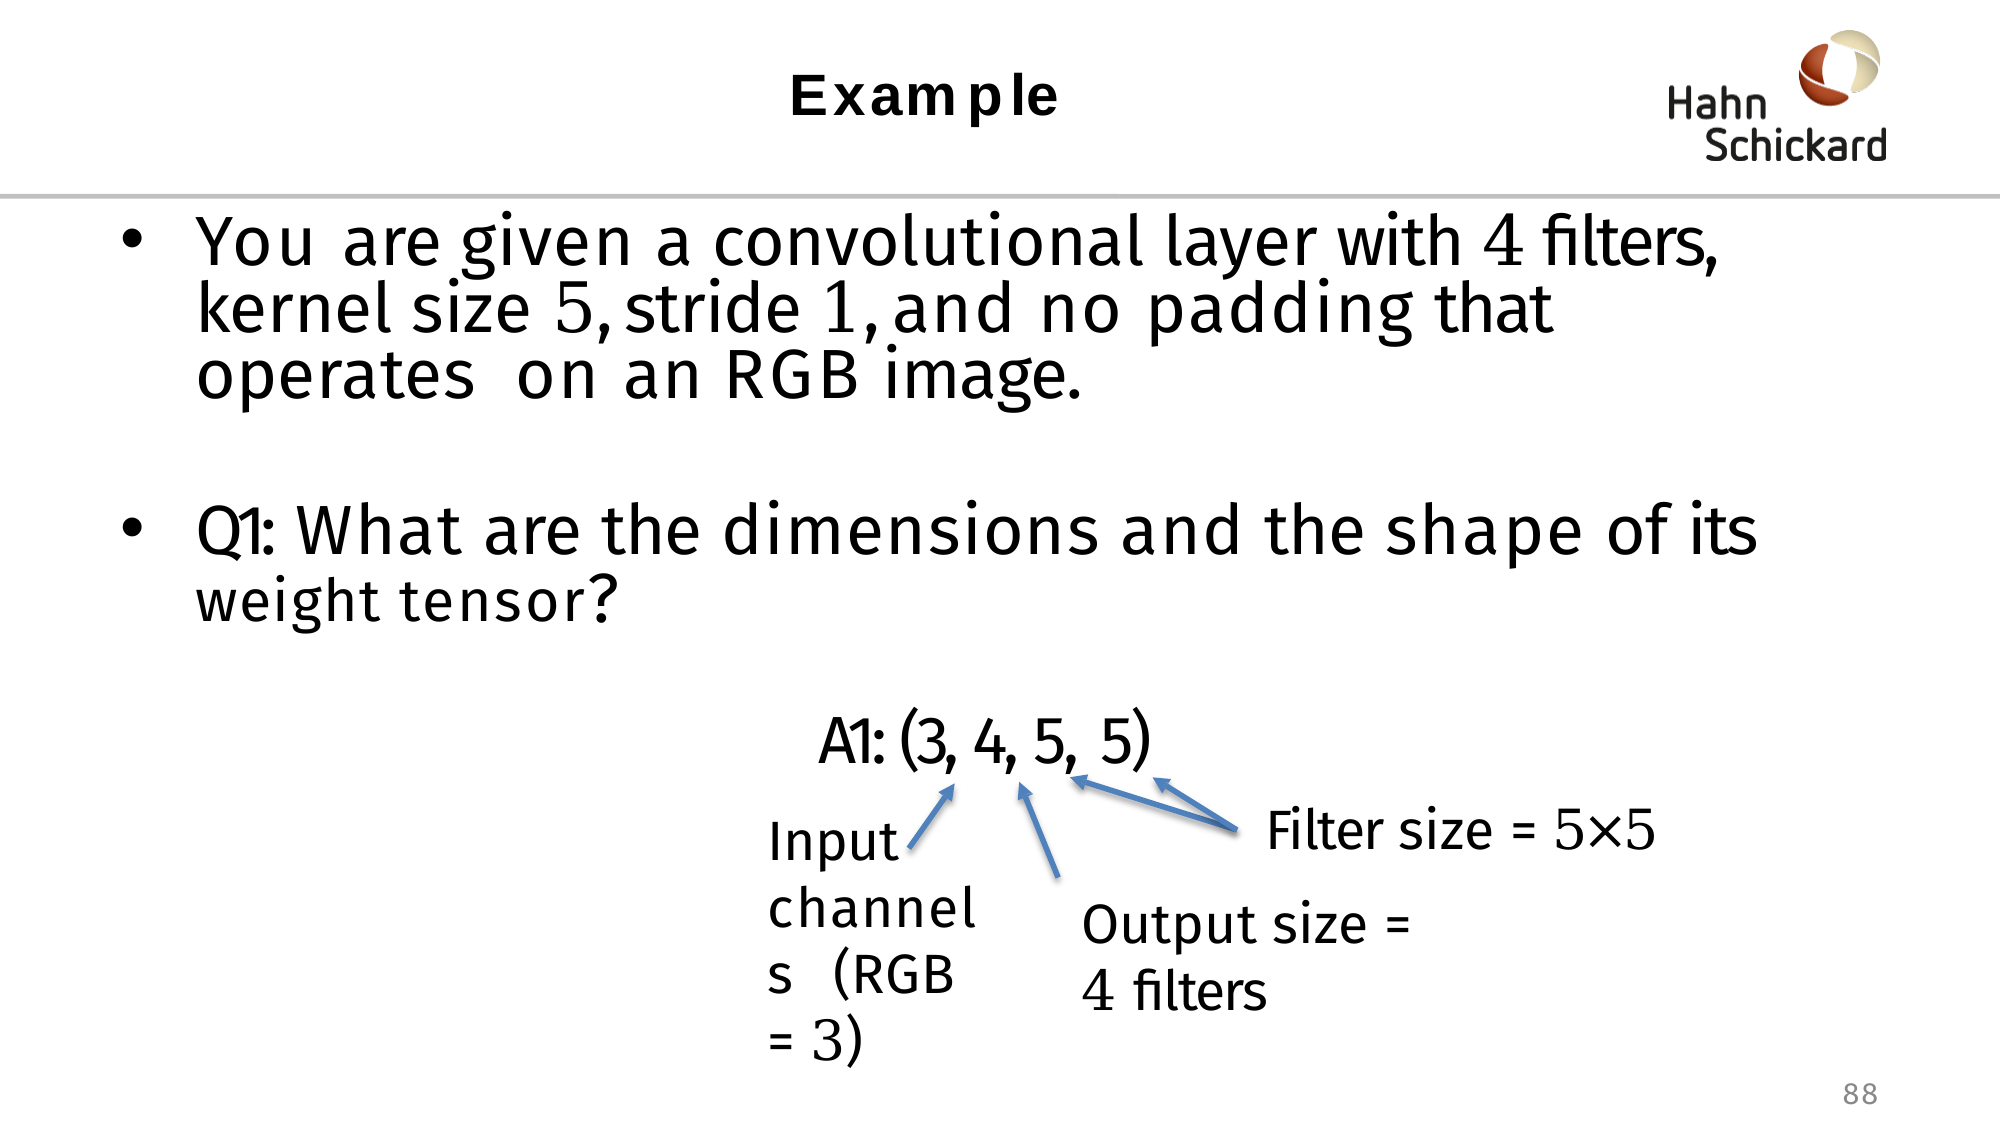

# Example
You are given a convolutional layer with 4 filters,  kernel size 5, stride 1, and no padding that operates  on an RGB image.

Q1: What are the dimensions and the shape of its
weight tensor?
A1: (3, 4, 5, 5)

Filter size = 5×5
Output size =
4 filters
Input  channels  (RGB = 3)
88